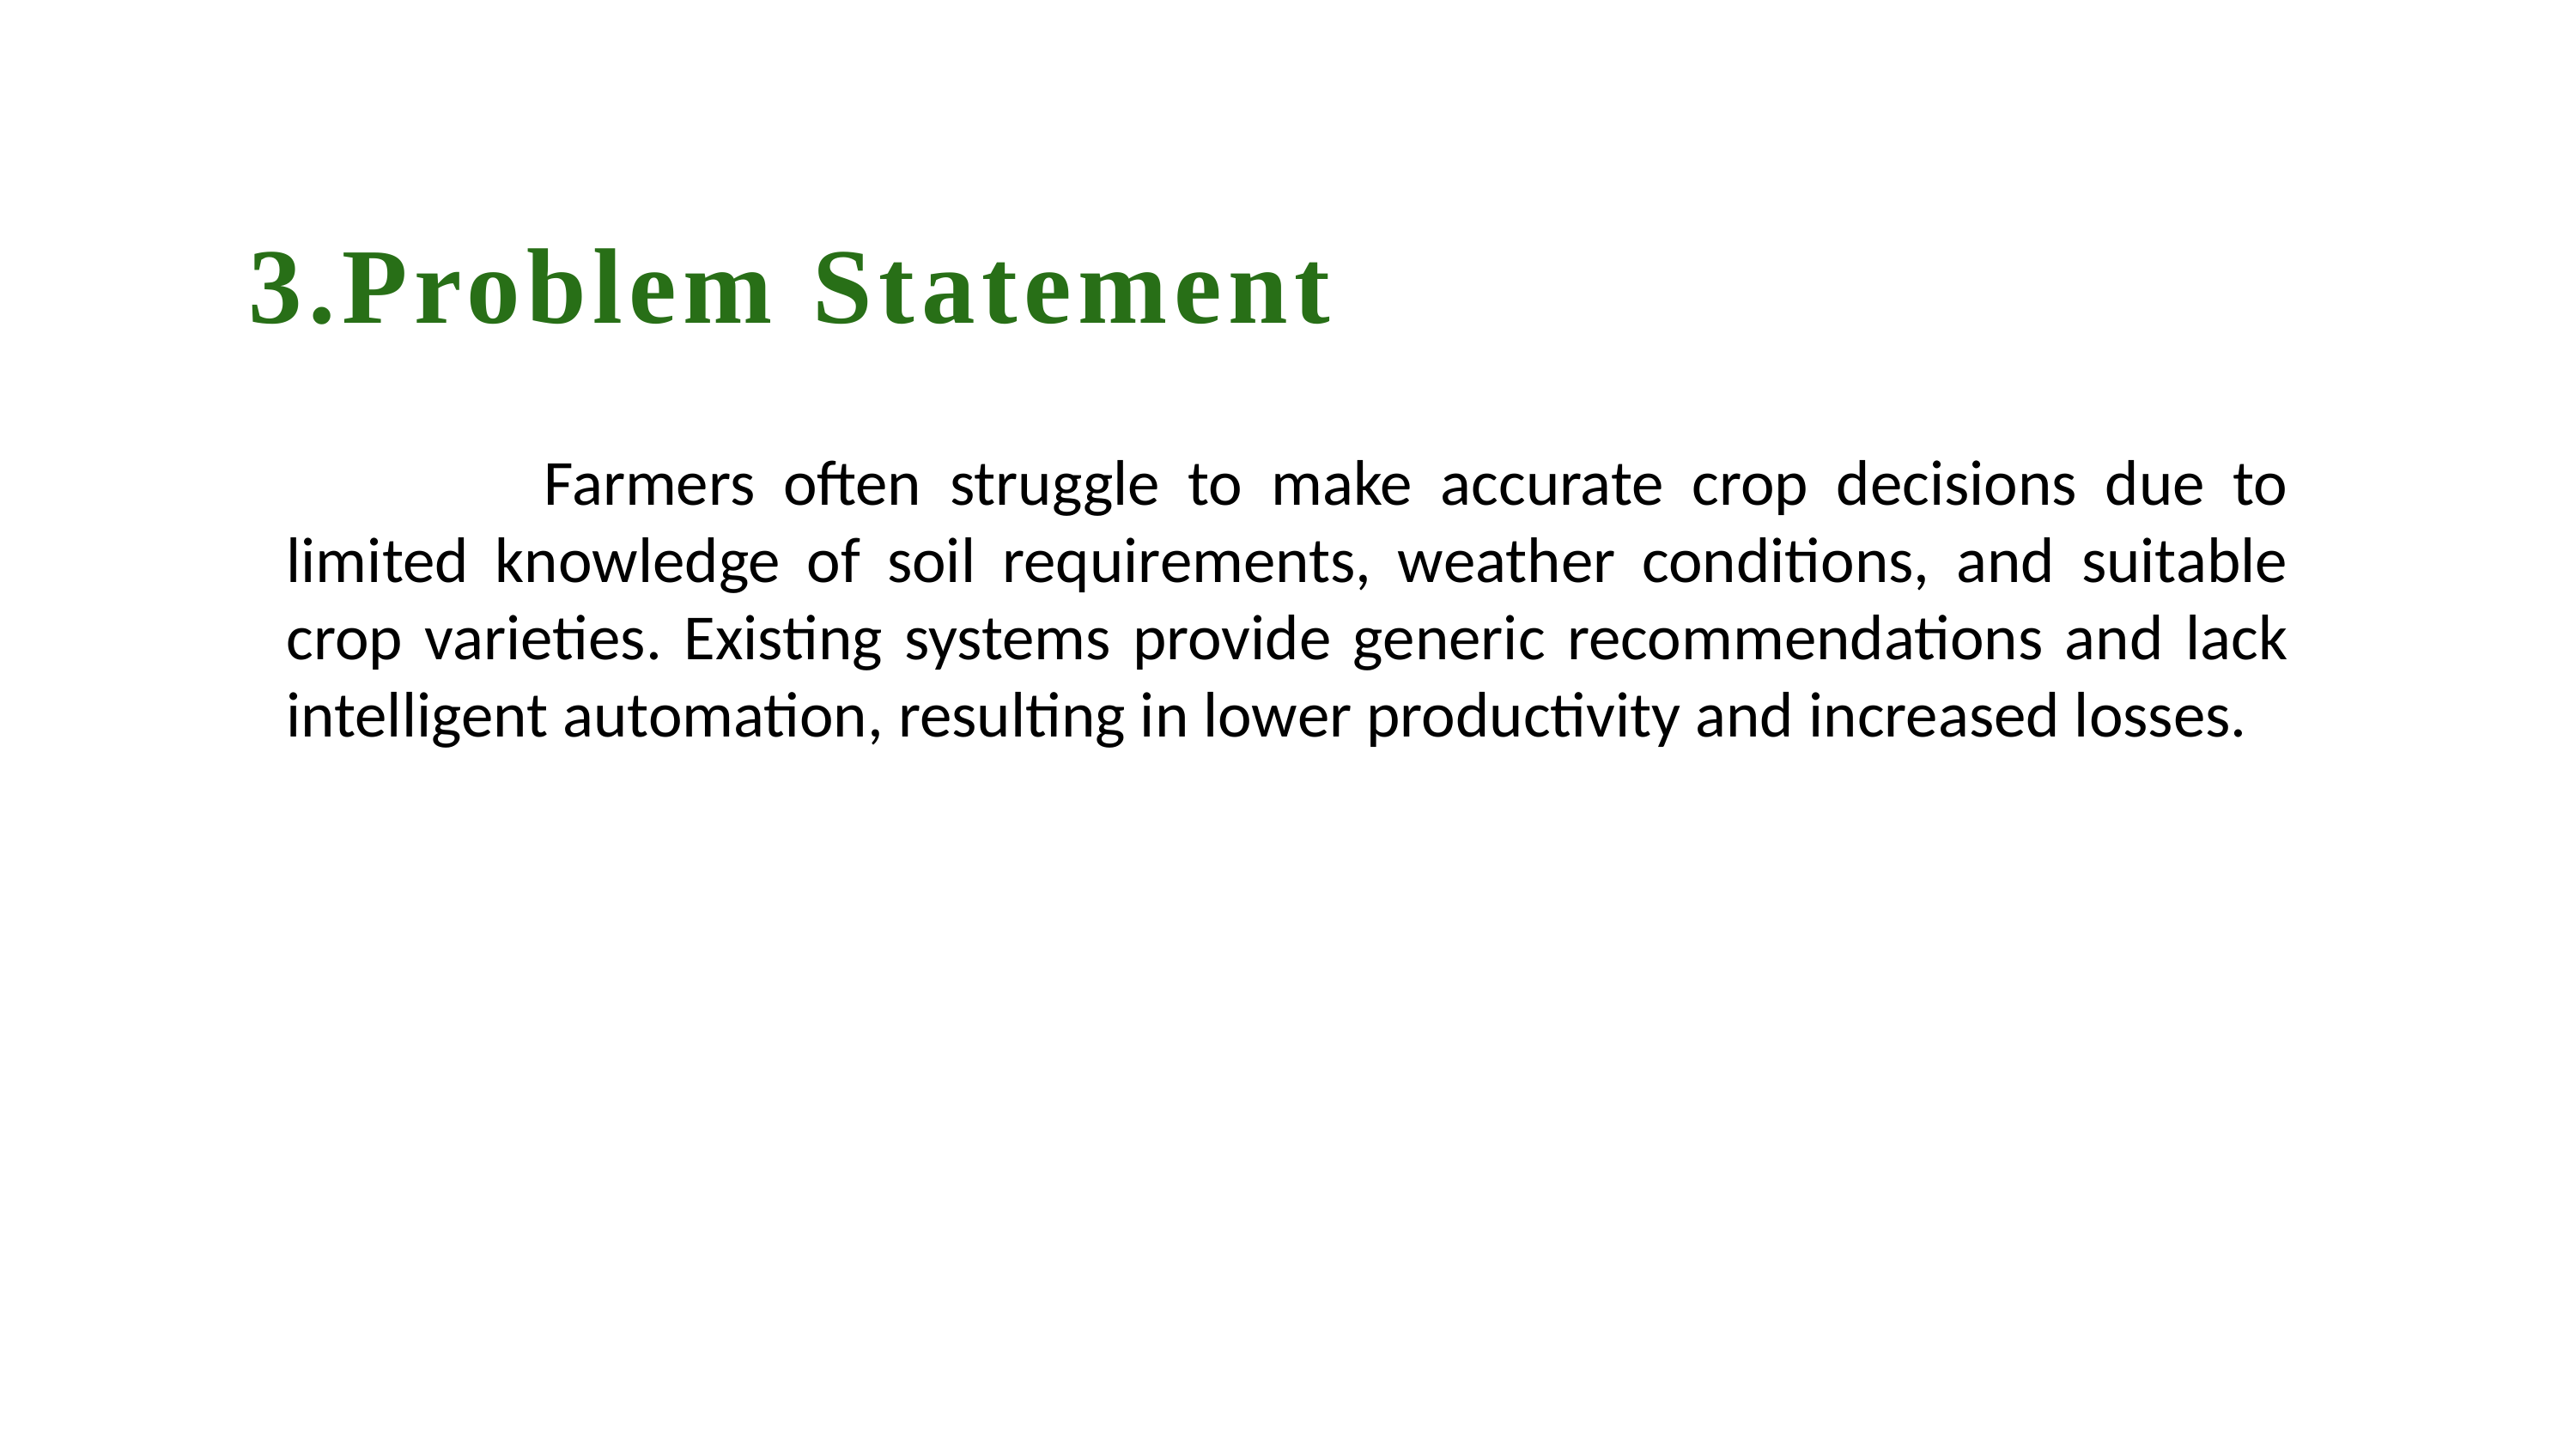

3.Problem Statement
		Farmers often struggle to make accurate crop decisions due to limited knowledge of soil requirements, weather conditions, and suitable crop varieties. Existing systems provide generic recommendations and lack intelligent automation, resulting in lower productivity and increased losses.